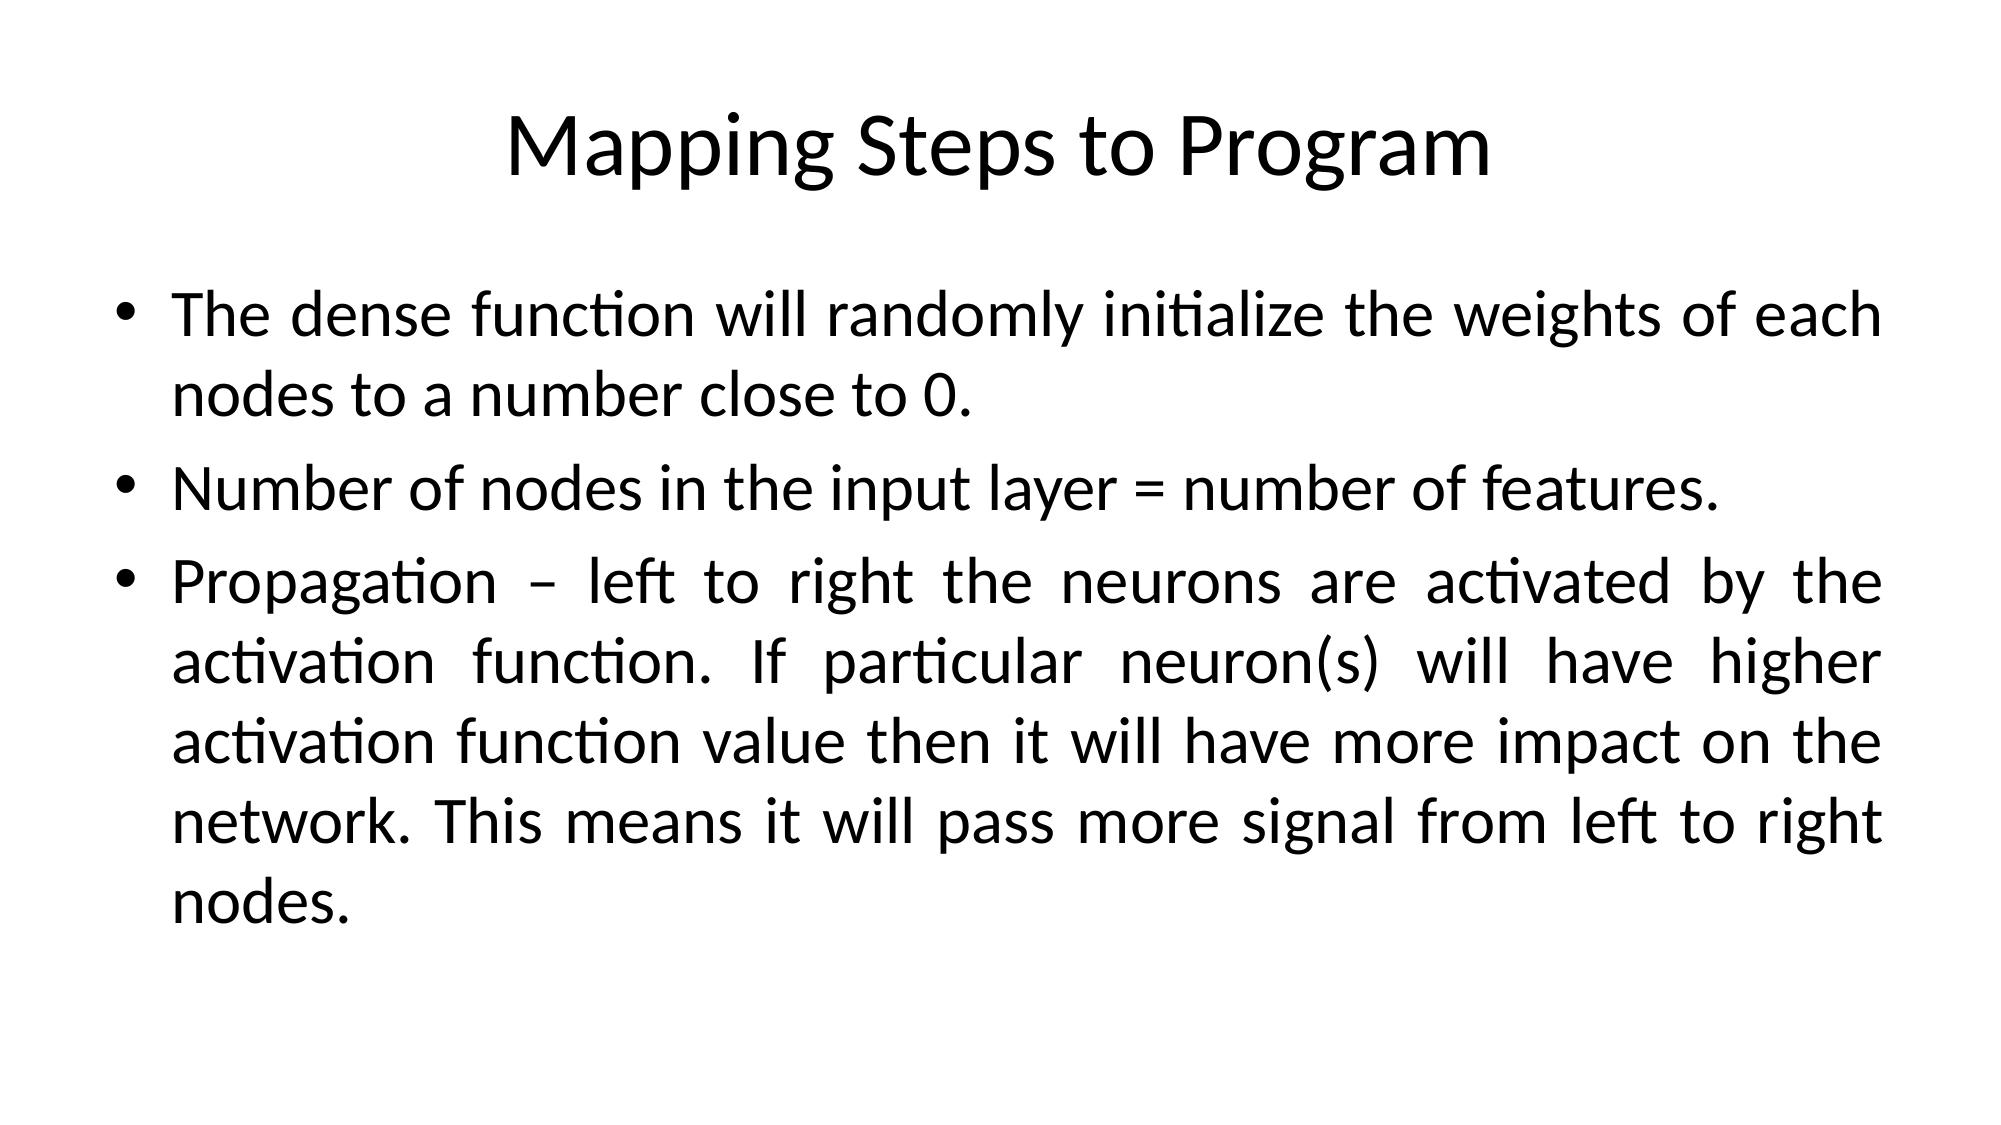

# Mapping Steps to Program
The dense function will randomly initialize the weights of each nodes to a number close to 0.
Number of nodes in the input layer = number of features.
Propagation – left to right the neurons are activated by the activation function. If particular neuron(s) will have higher activation function value then it will have more impact on the network. This means it will pass more signal from left to right nodes.